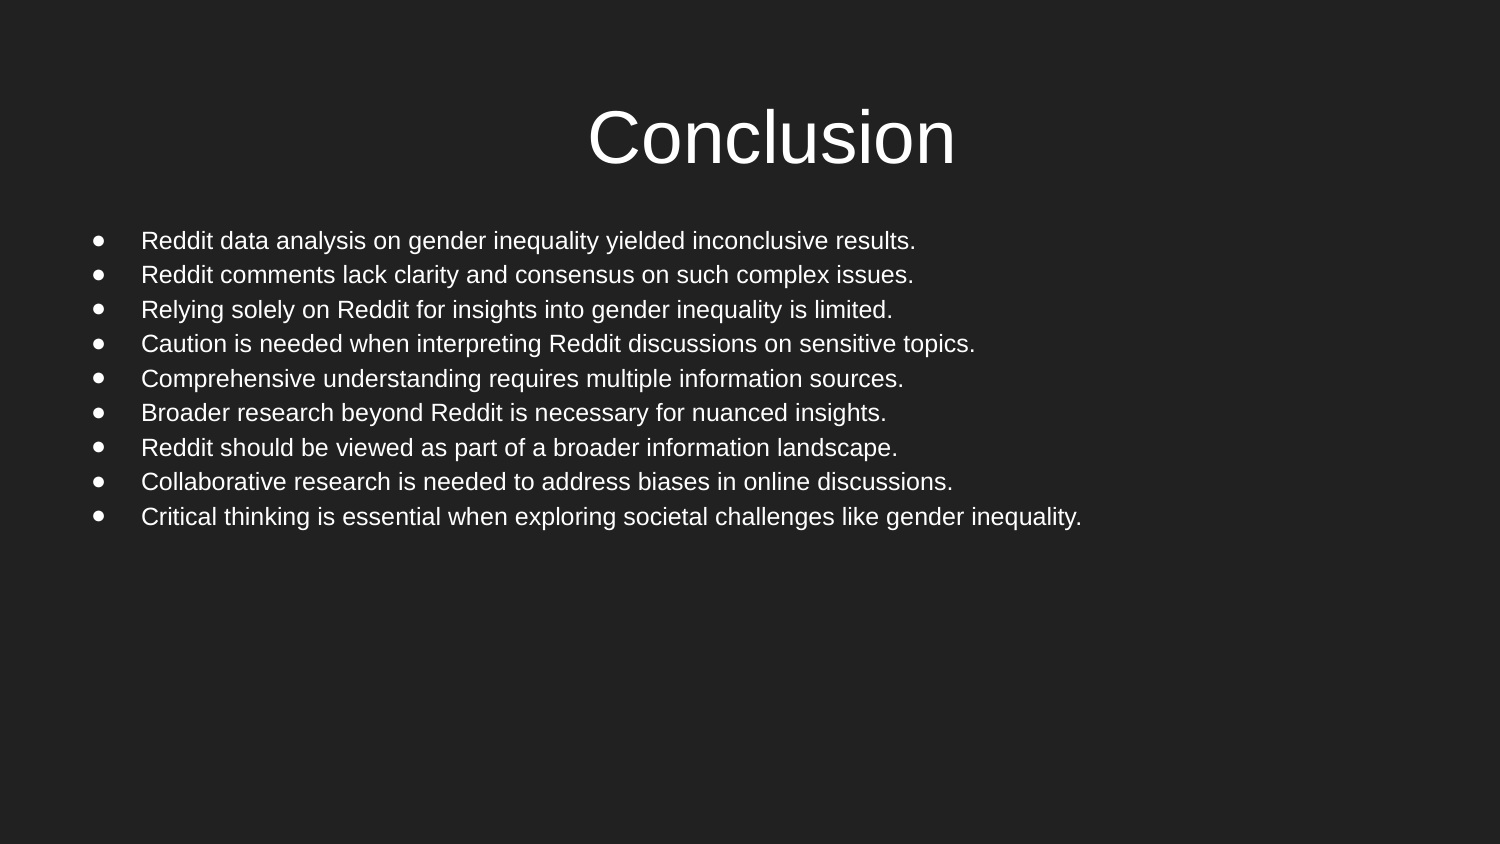

# Conclusion
Reddit data analysis on gender inequality yielded inconclusive results.
Reddit comments lack clarity and consensus on such complex issues.
Relying solely on Reddit for insights into gender inequality is limited.
Caution is needed when interpreting Reddit discussions on sensitive topics.
Comprehensive understanding requires multiple information sources.
Broader research beyond Reddit is necessary for nuanced insights.
Reddit should be viewed as part of a broader information landscape.
Collaborative research is needed to address biases in online discussions.
Critical thinking is essential when exploring societal challenges like gender inequality.